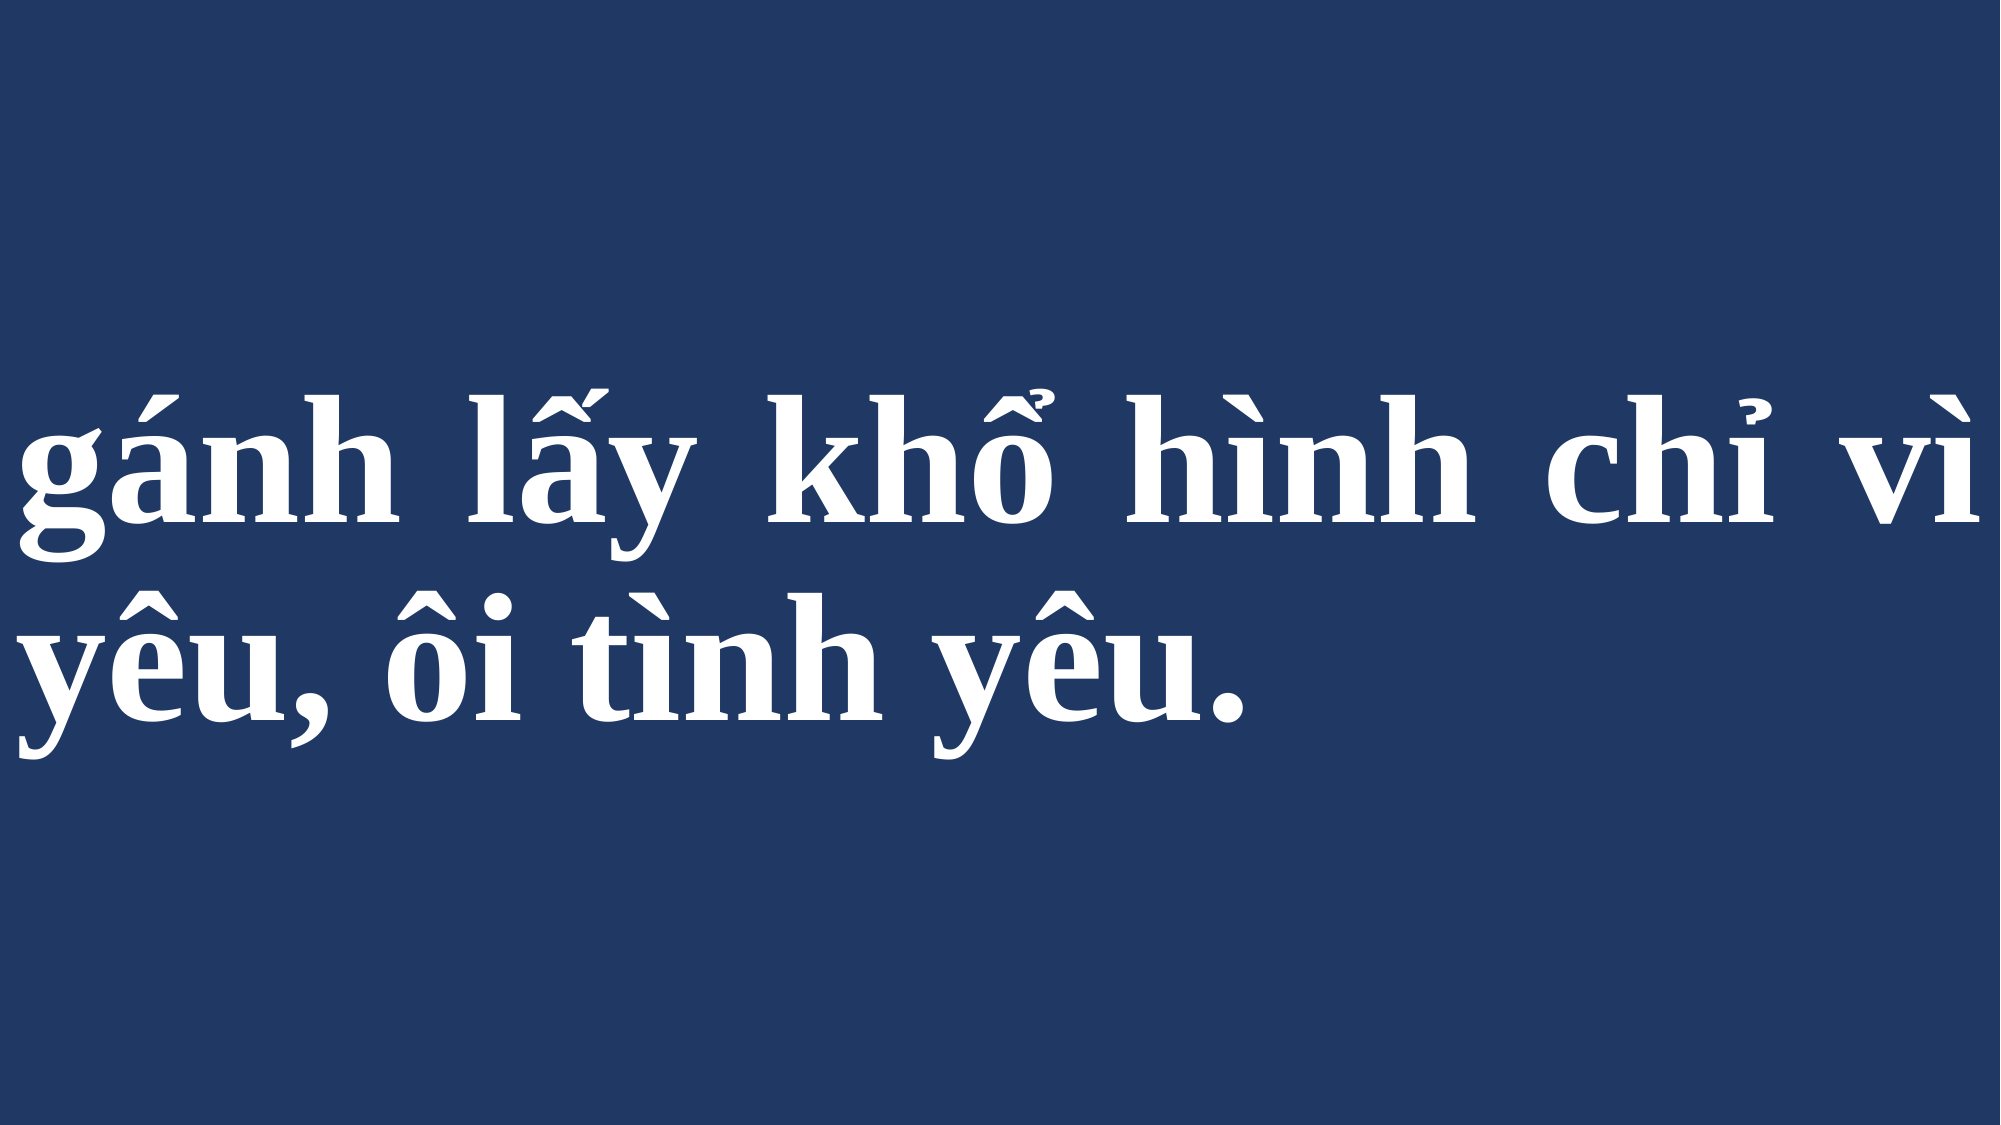

# gánh lấy khổ hình chỉ vì yêu, ôi tình yêu.